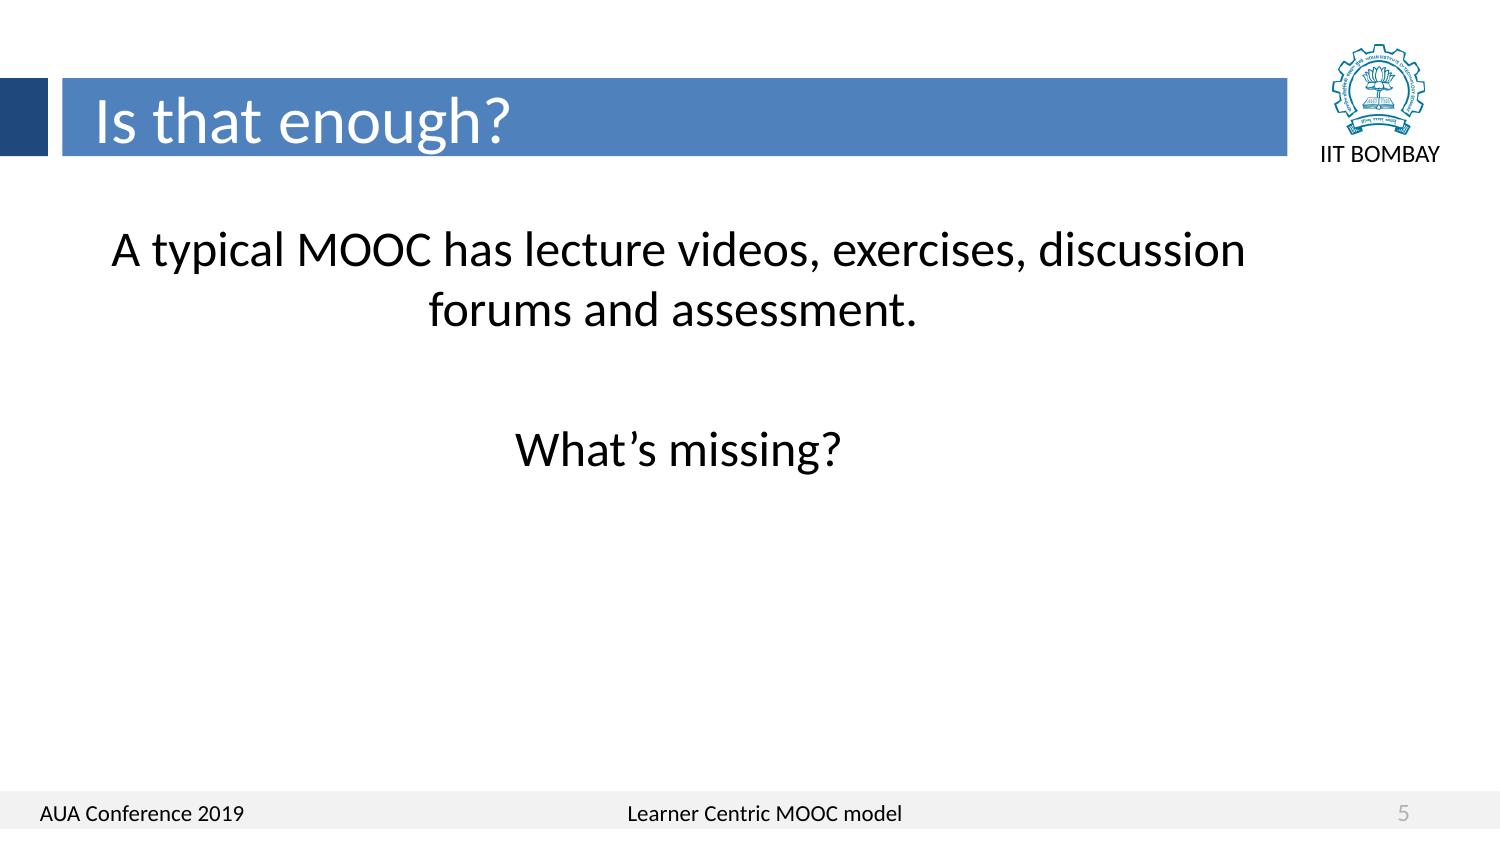

Is that enough?
A typical MOOC has lecture videos, exercises, discussion forums and assessment.

What’s missing?
5